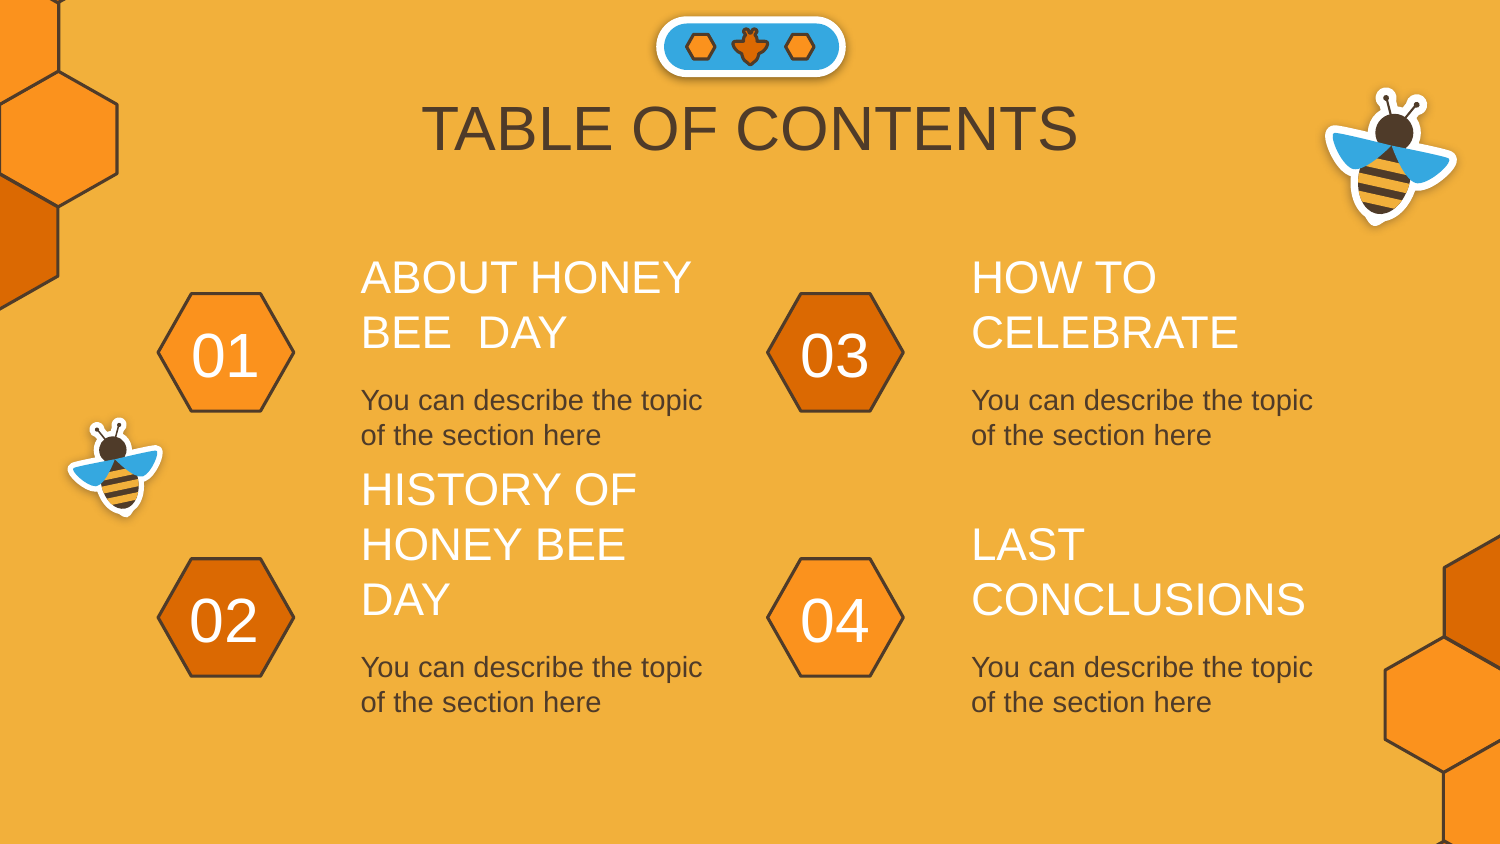

# TABLE OF CONTENTS

HOW TO CELEBRATE
ABOUT HONEY BEE  DAY

03
01
You can describe the topic of the section here
You can describe the topic of the section here

HISTORY OF HONEY BEE DAY
LAST CONCLUSIONS

02
04
You can describe the topic of the section here
You can describe the topic of the section here